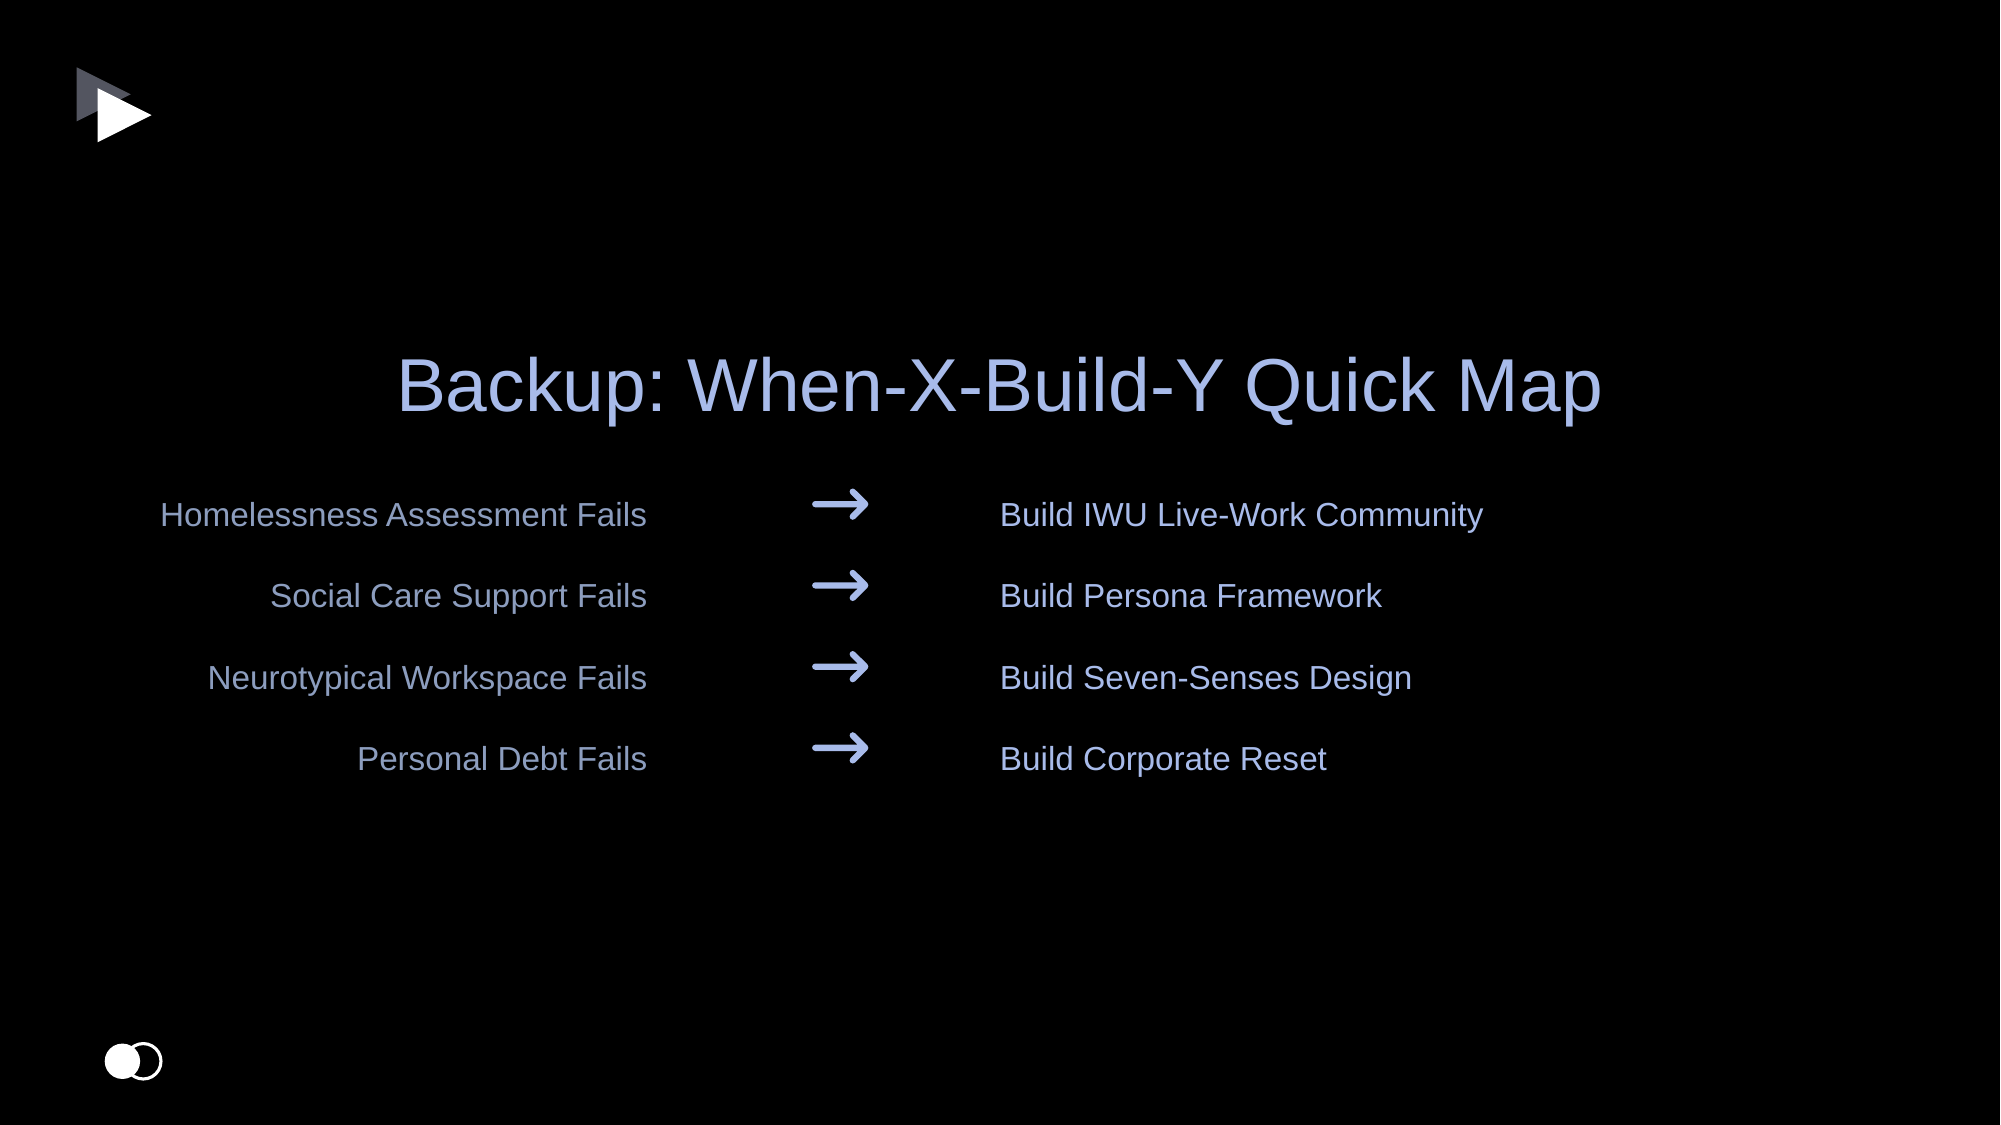

Backup: When-X-Build-Y Quick Map

Homelessness Assessment Fails
Build IWU Live-Work Community

Social Care Support Fails
Build Persona Framework

Neurotypical Workspace Fails
Build Seven-Senses Design

Personal Debt Fails
Build Corporate Reset